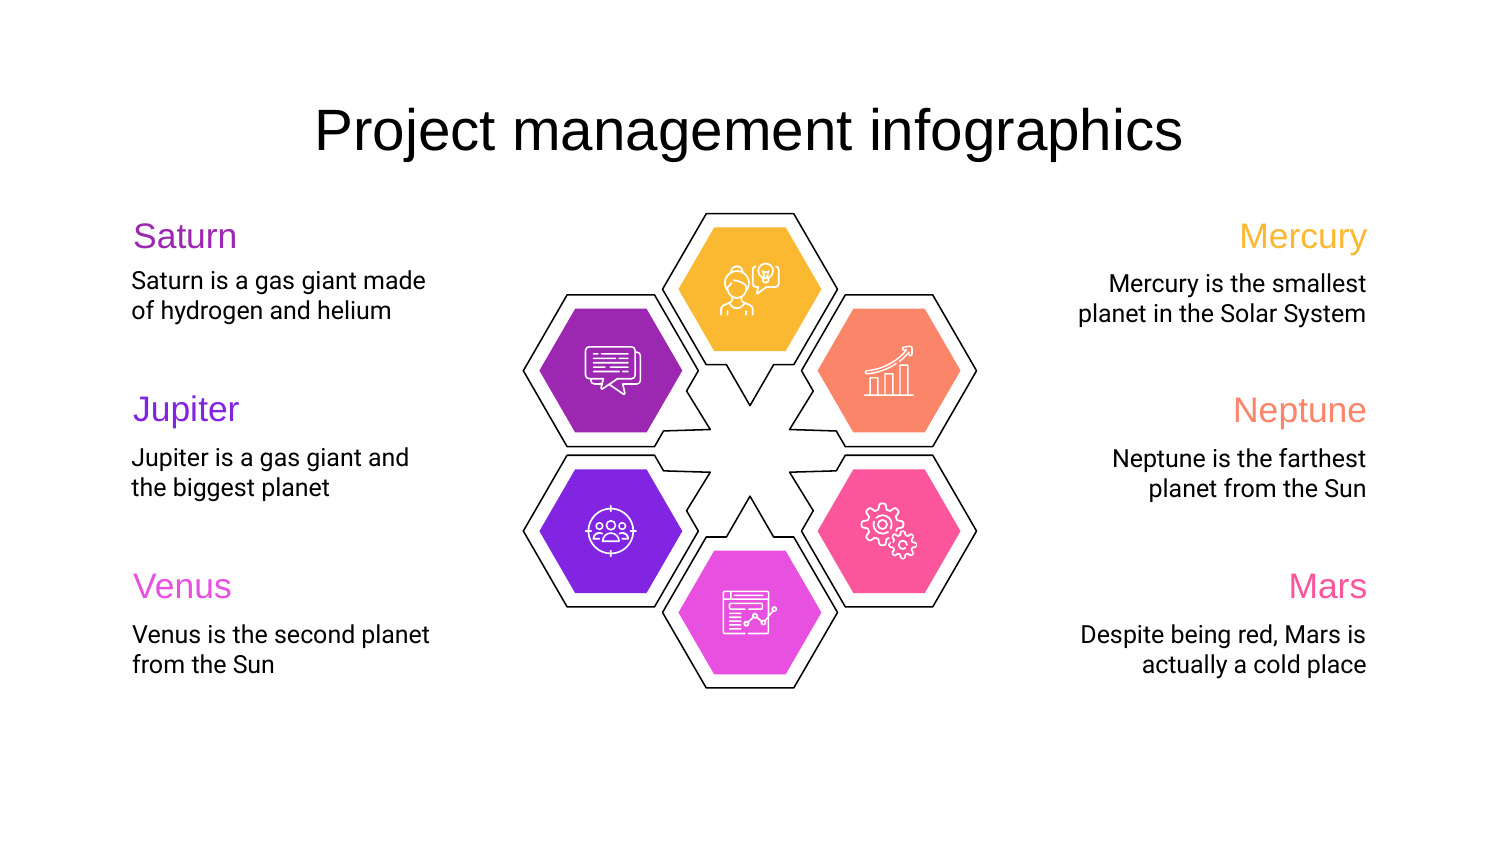

# Project management infographics
Saturn
Saturn is a gas giant made of hydrogen and helium
Mercury
Mercury is the smallest planet in the Solar System

Jupiter
Jupiter is a gas giant and the biggest planet
Neptune
Neptune is the farthest planet from the Sun

Venus
Venus is the second planet from the Sun
Mars
Despite being red, Mars is actually a cold place